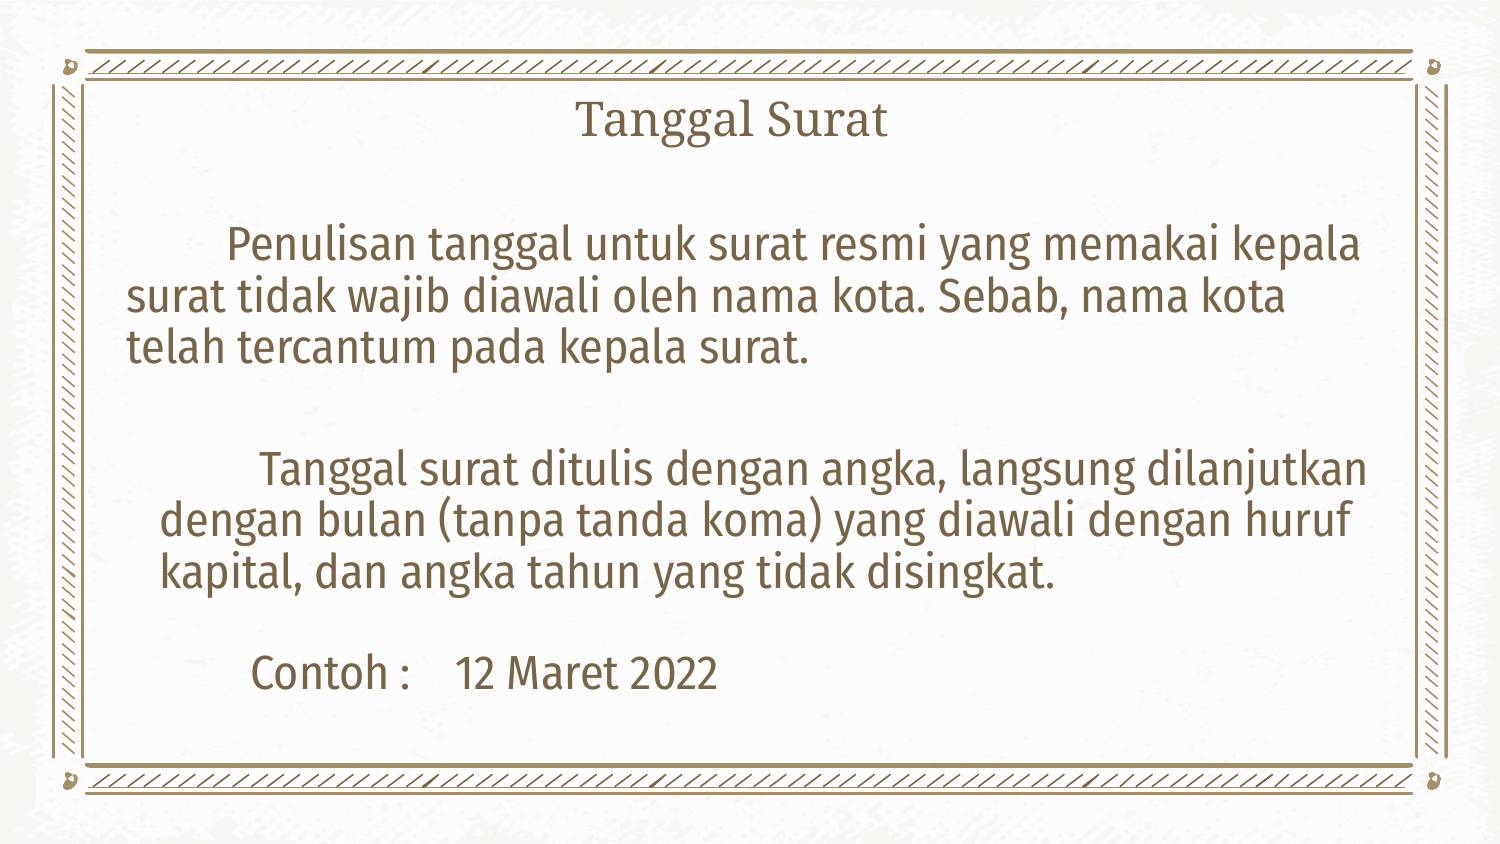

Tanggal Surat
	Penulisan tanggal untuk surat resmi yang memakai kepala
surat tidak wajib diawali oleh nama kota. Sebab, nama kota
telah tercantum pada kepala surat.

	Tanggal surat ditulis dengan angka, langsung dilanjutkan
dengan bulan (tanpa tanda koma) yang diawali dengan huruf
kapital, dan angka tahun yang tidak disingkat.
Contoh :    12 Maret 2022